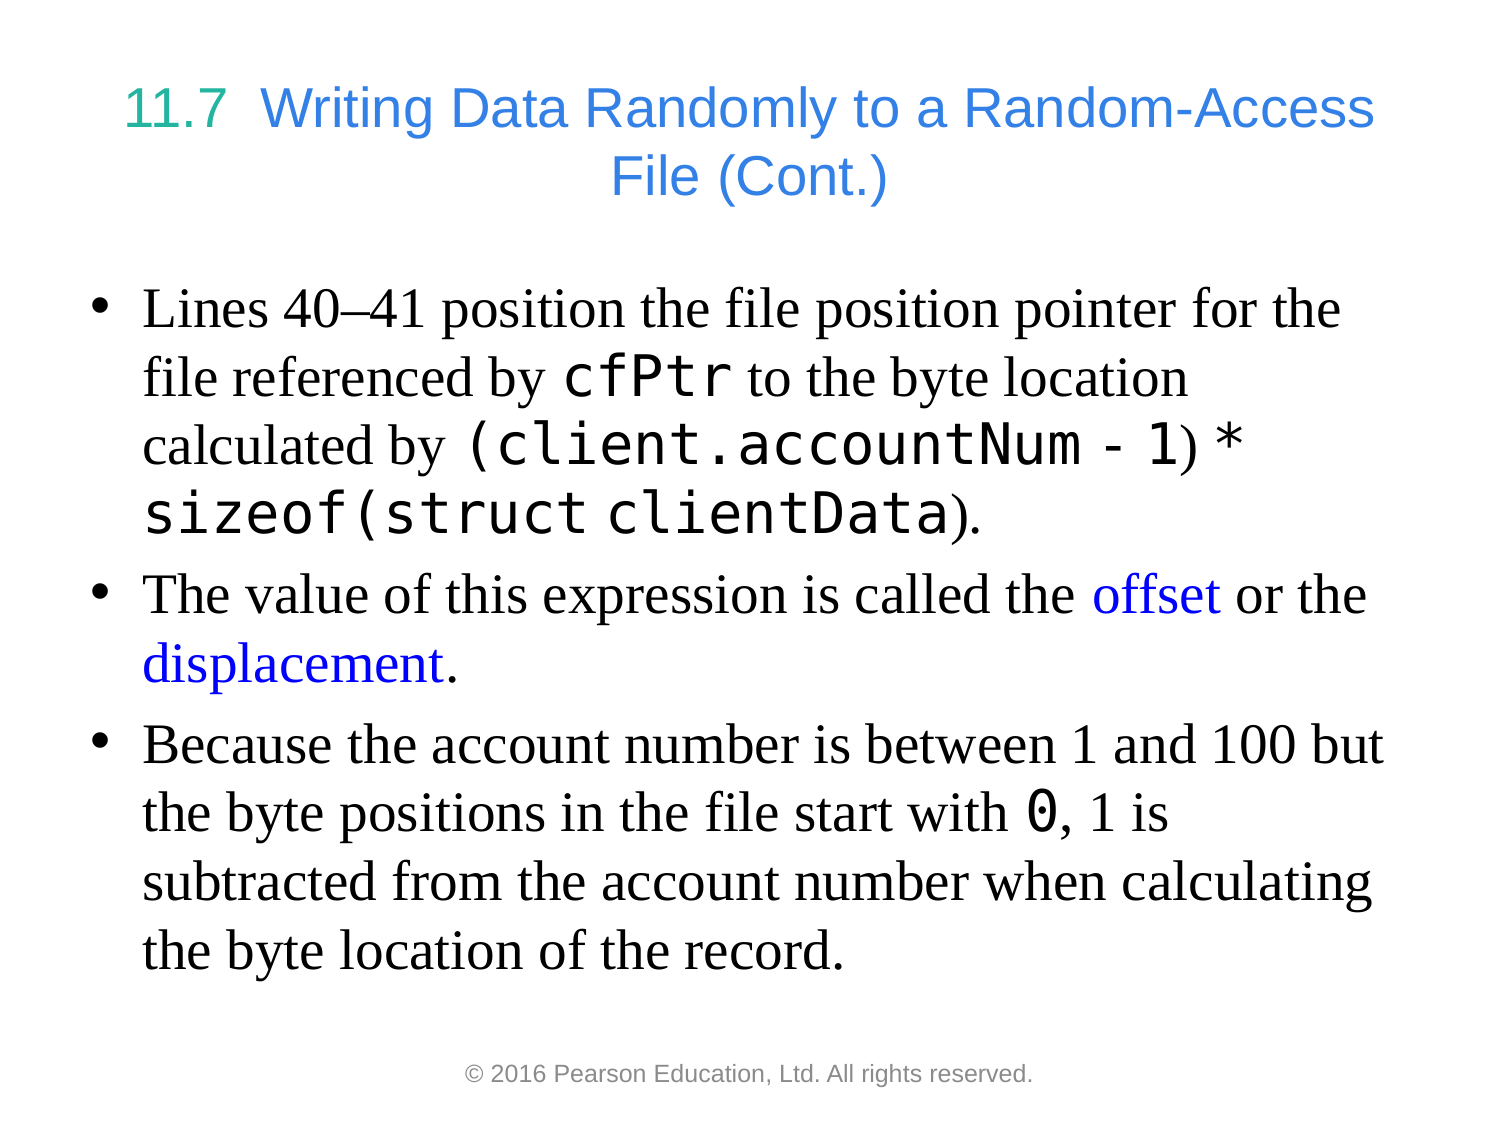

# 11.7  Writing Data Randomly to a Random-Access File (Cont.)
Lines 40–41 position the file position pointer for the file referenced by cfPtr to the byte location calculated by (client.accountNum - 1) * sizeof(struct clientData).
The value of this expression is called the offset or the displacement.
Because the account number is between 1 and 100 but the byte positions in the file start with 0, 1 is subtracted from the account number when calculating the byte location of the record.
© 2016 Pearson Education, Ltd. All rights reserved.